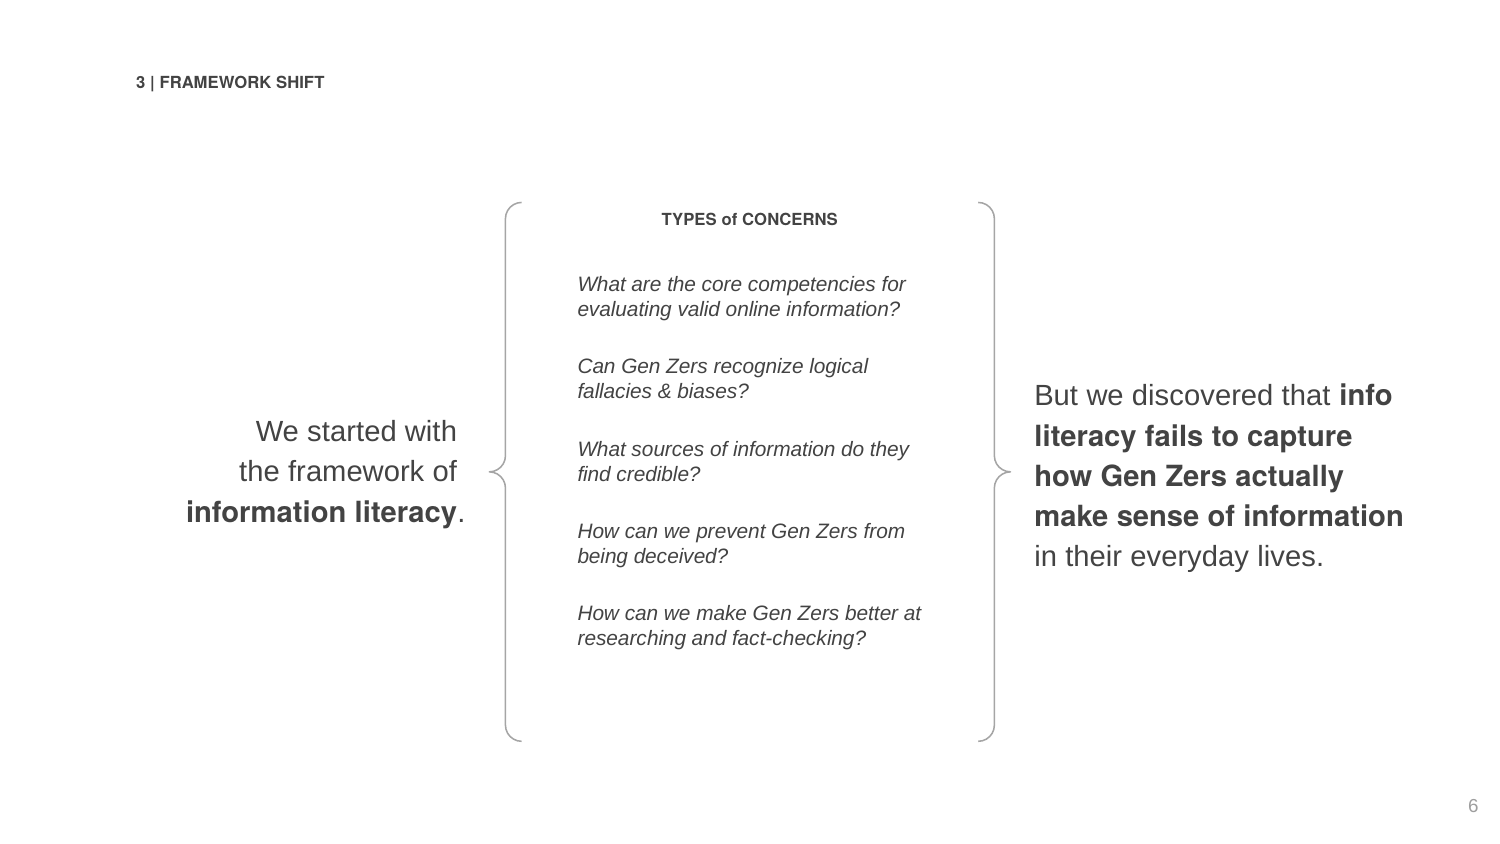

3 | FRAMEWORK SHIFT

TYPES of CONCERNS

What are the core competencies for evaluating valid online information?
But we discovered that info literacy fails to capture how Gen Zers actually make sense of information in their everyday lives.
Can Gen Zers recognize logical fallacies & biases?
We started with
the framework of
information literacy.
What sources of information do they find credible?
How can we prevent Gen Zers from being deceived?
How can we make Gen Zers better at researching and fact-checking?
6